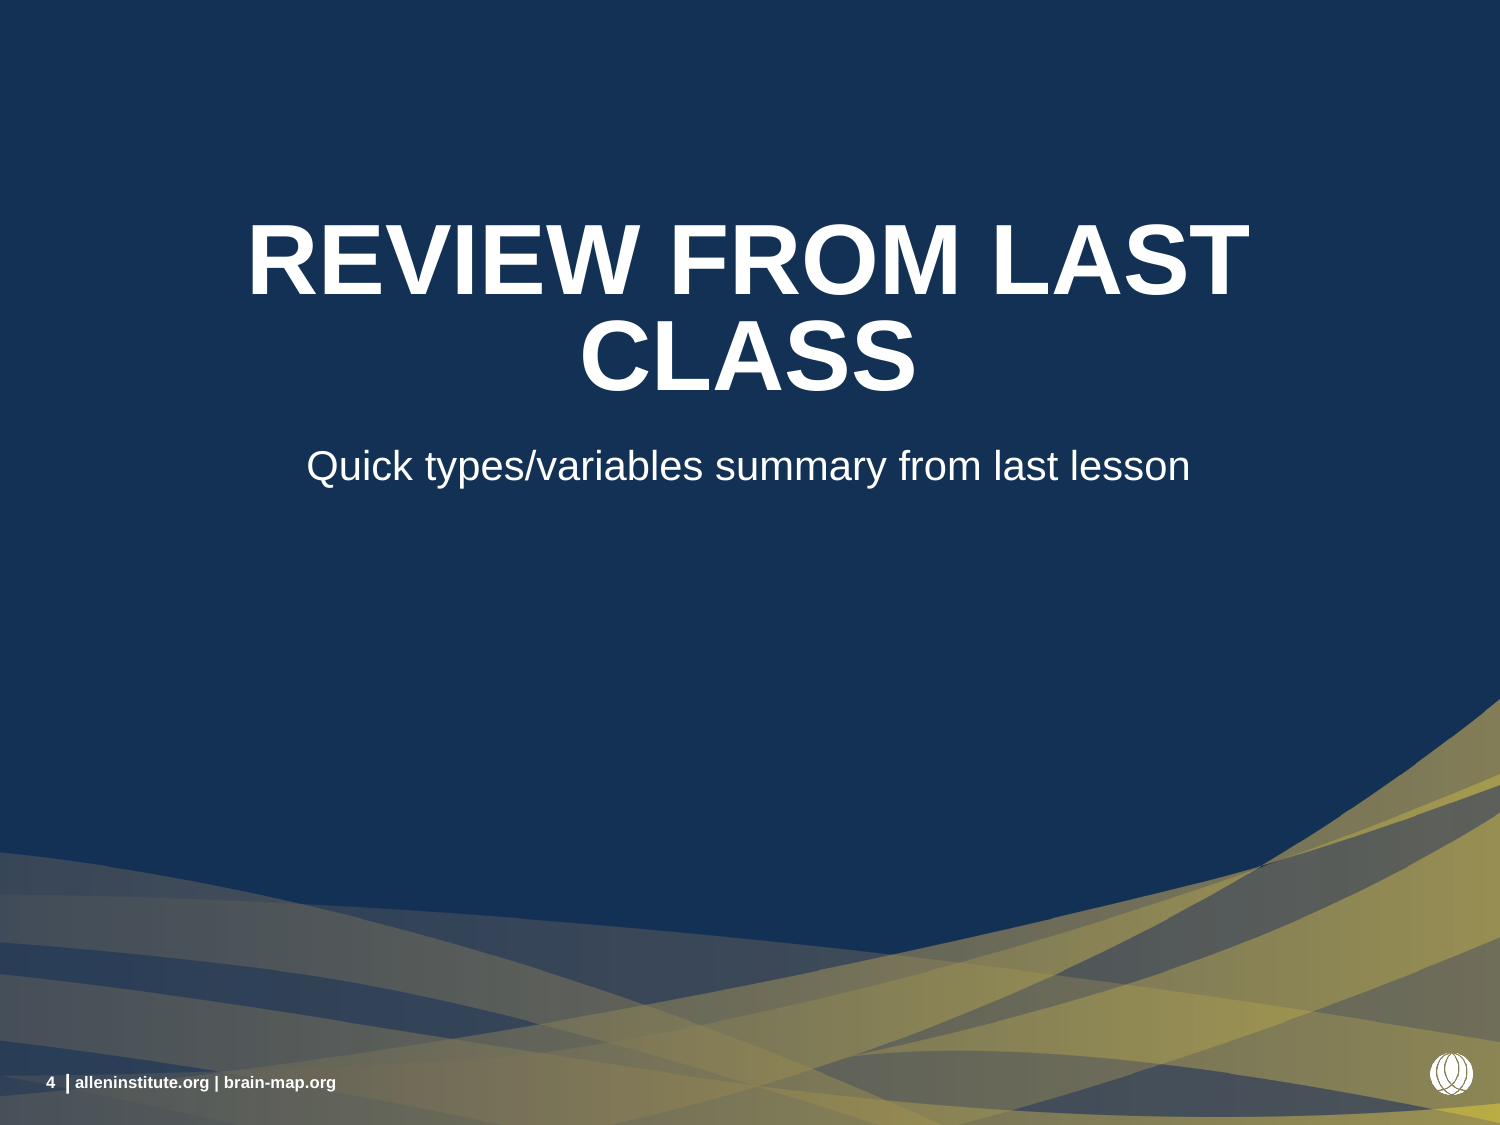

# Review from last class
Quick types/variables summary from last lesson
4
alleninstitute.org | brain-map.org